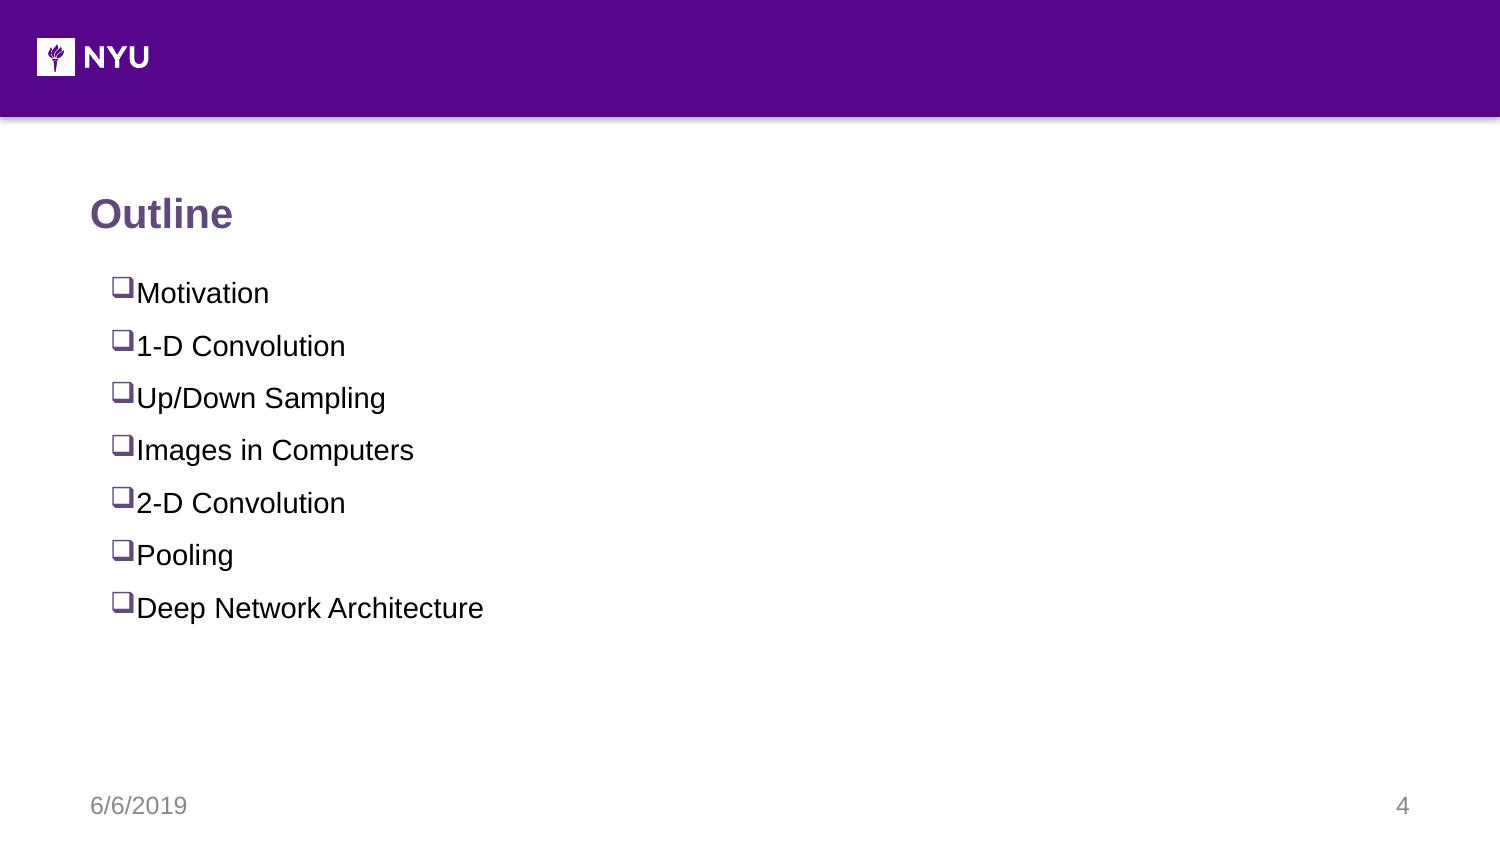

Outline
Motivation
1-D Convolution
Up/Down Sampling
Images in Computers
2-D Convolution
Pooling
Deep Network Architecture

6/6/2019
4